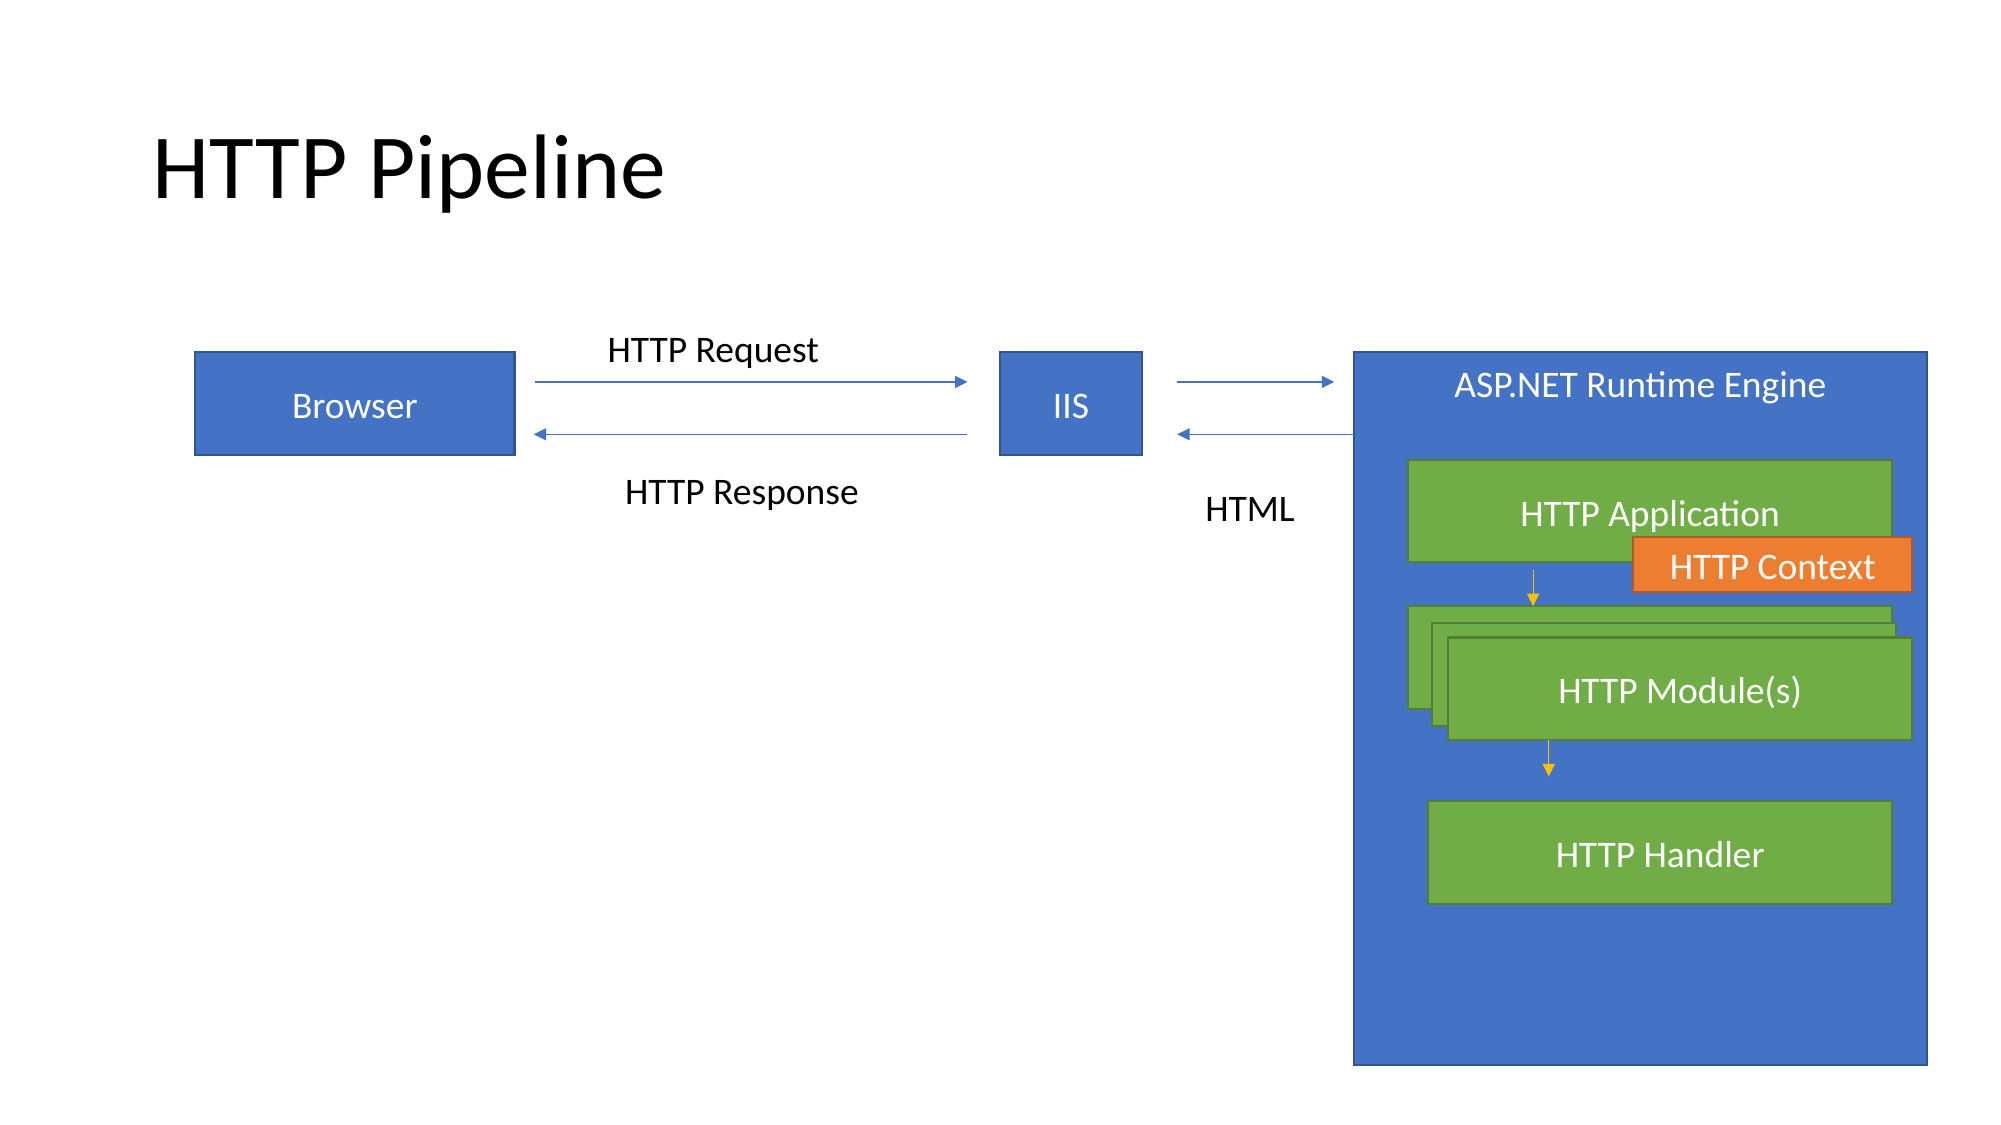

# HTTP Pipeline
HTTP Request
IIS
ASP.NET Runtime Engine
Browser
HTTP Response
HTTP Application
HTML
HTTP Context
HTTP Module(s)
HTTP Module(s)
HTTP Module(s)
HTTP Handler